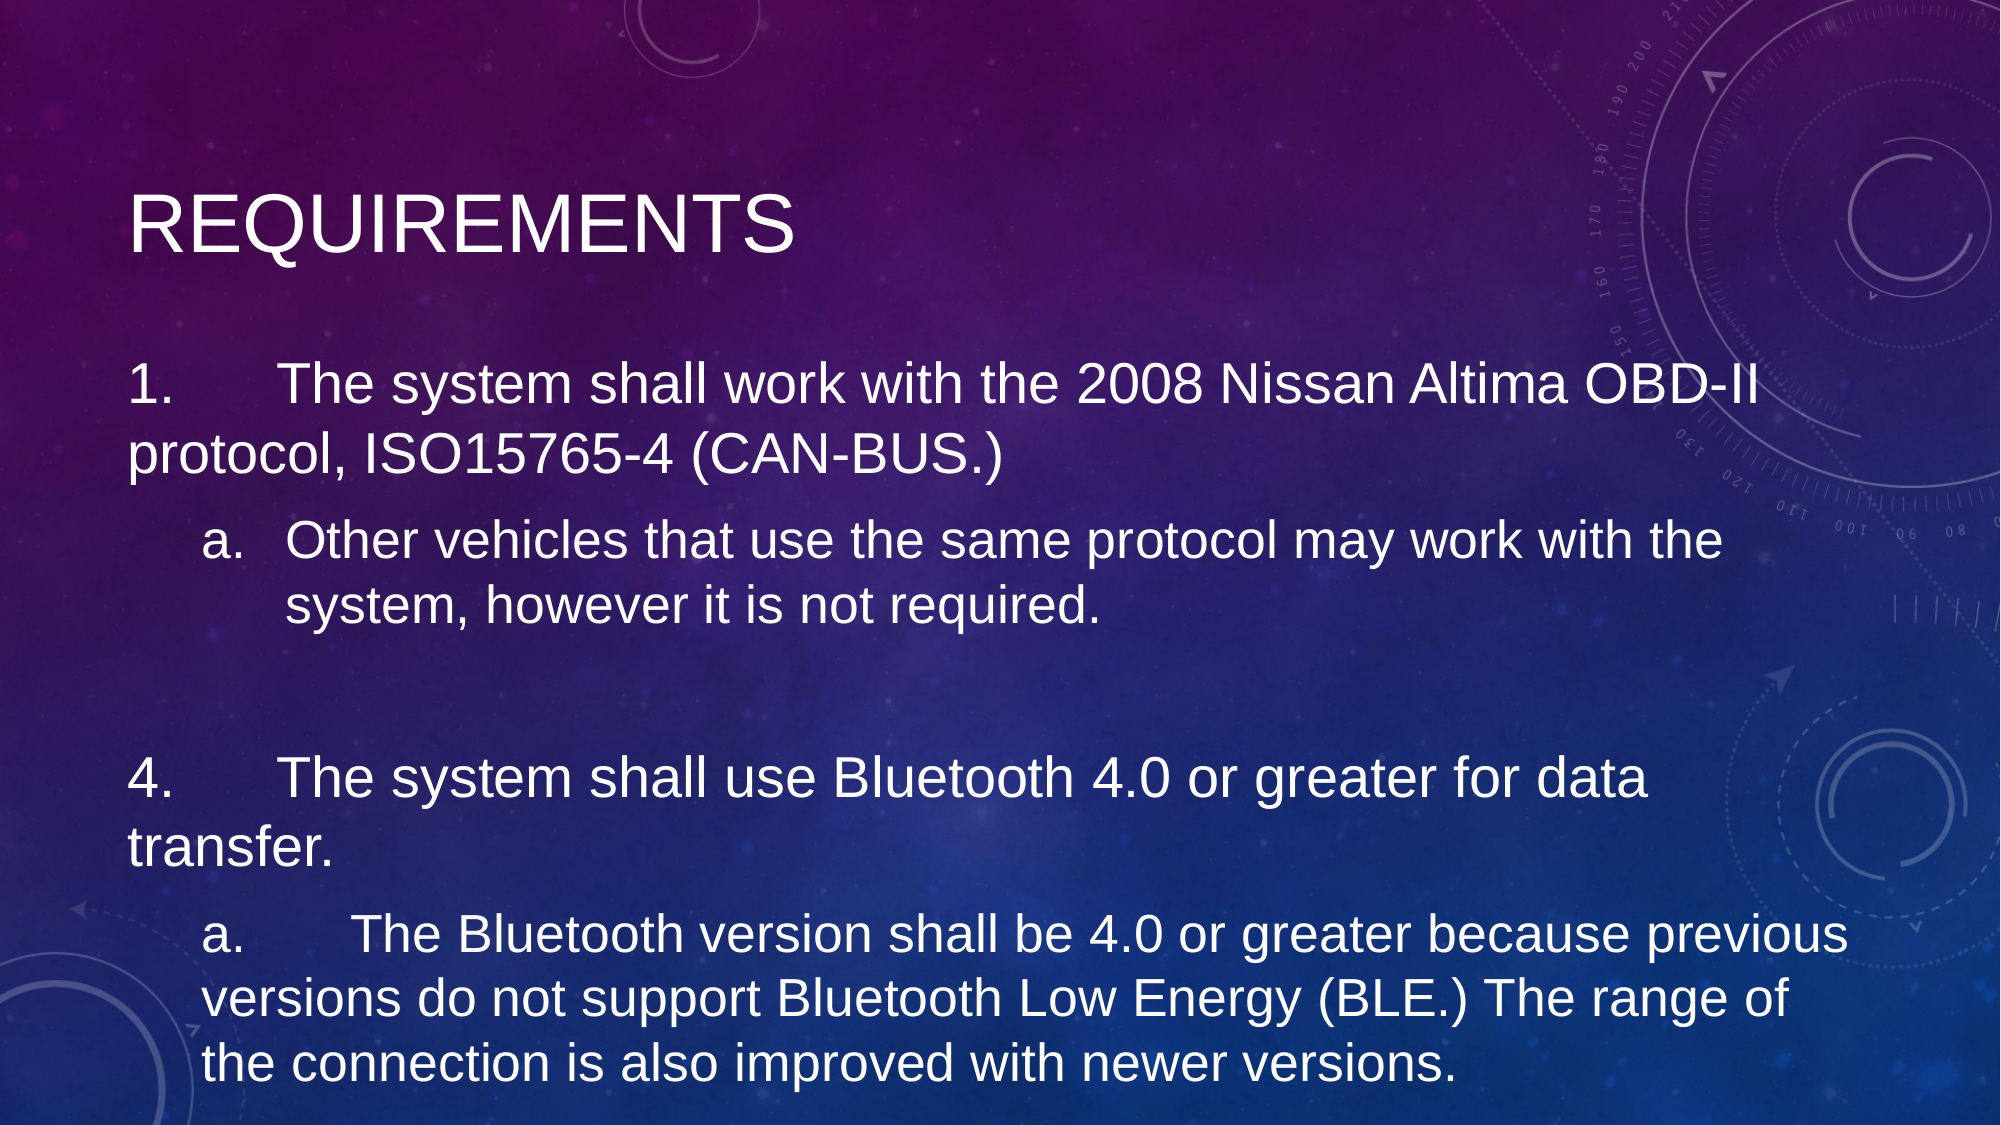

# Requirements
1.	The system shall work with the 2008 Nissan Altima OBD-II protocol, ISO15765-4 (CAN-BUS.)
Other vehicles that use the same protocol may work with the system, however it is not required.

4.	The system shall use Bluetooth 4.0 or greater for data transfer.
a.	The Bluetooth version shall be 4.0 or greater because previous versions do not support Bluetooth Low Energy (BLE.) The range of the connection is also improved with newer versions.